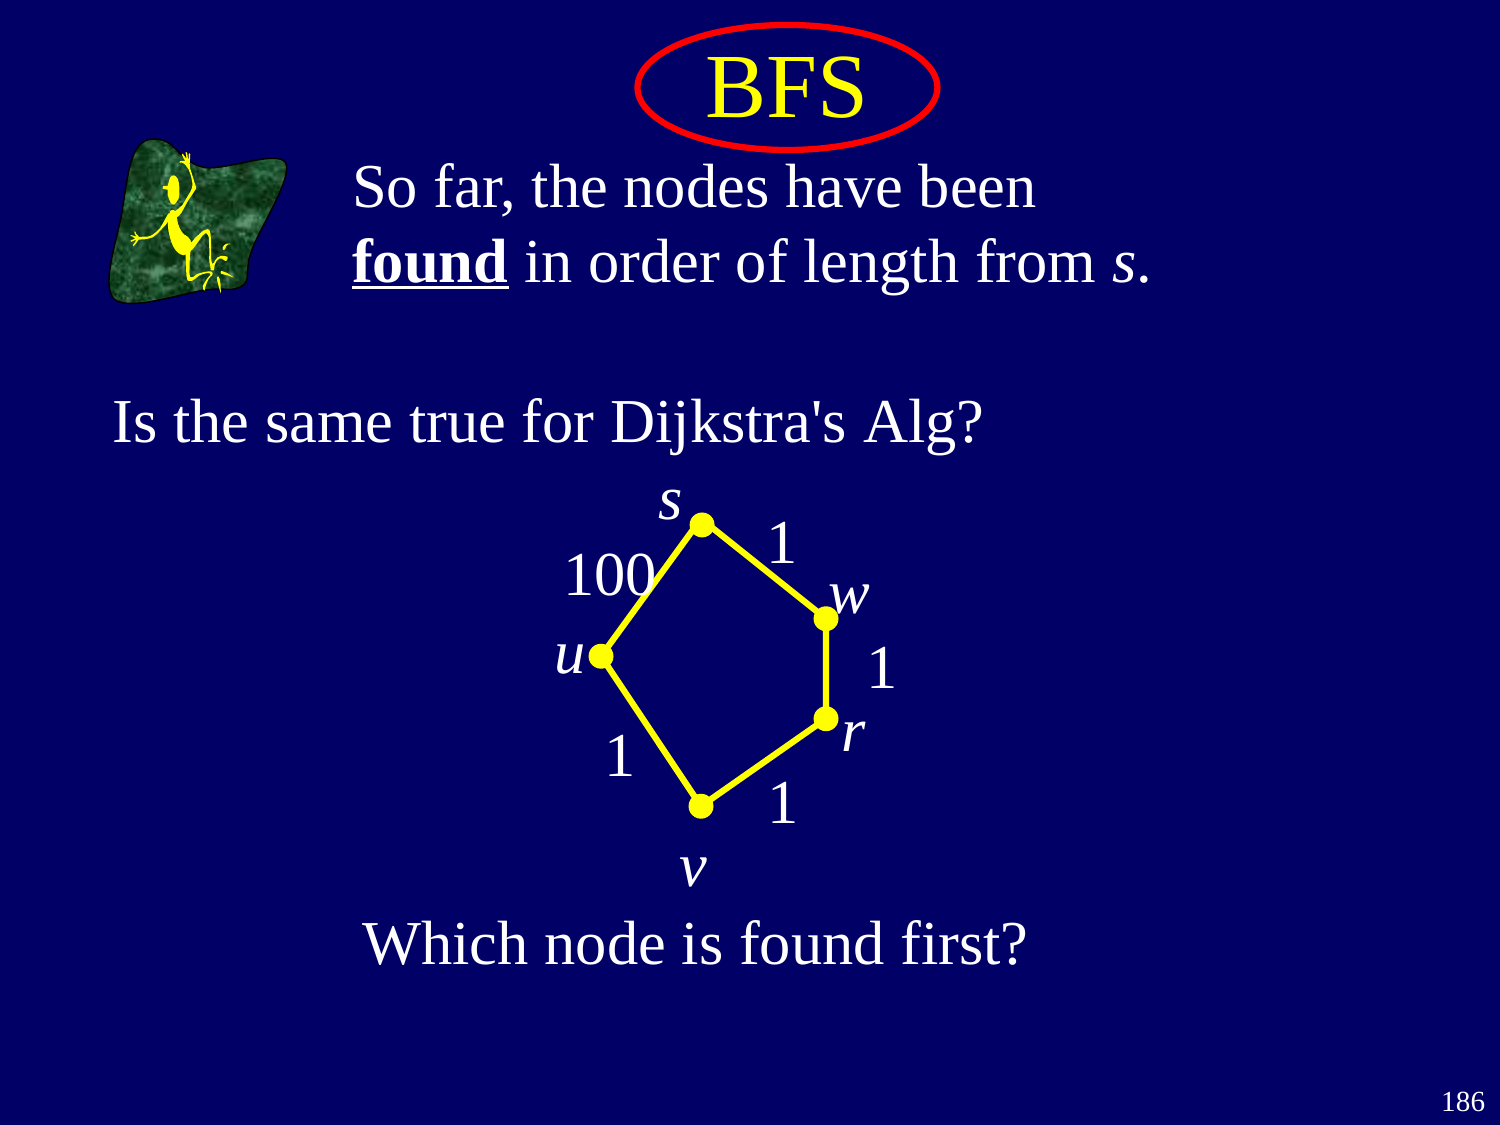

BFS

So far, the nodes have been found in order of length from s.
Is the same true for Dijkstra's Alg?
s
1

100
w
u

1

r
1

1

v
Which node is found first?